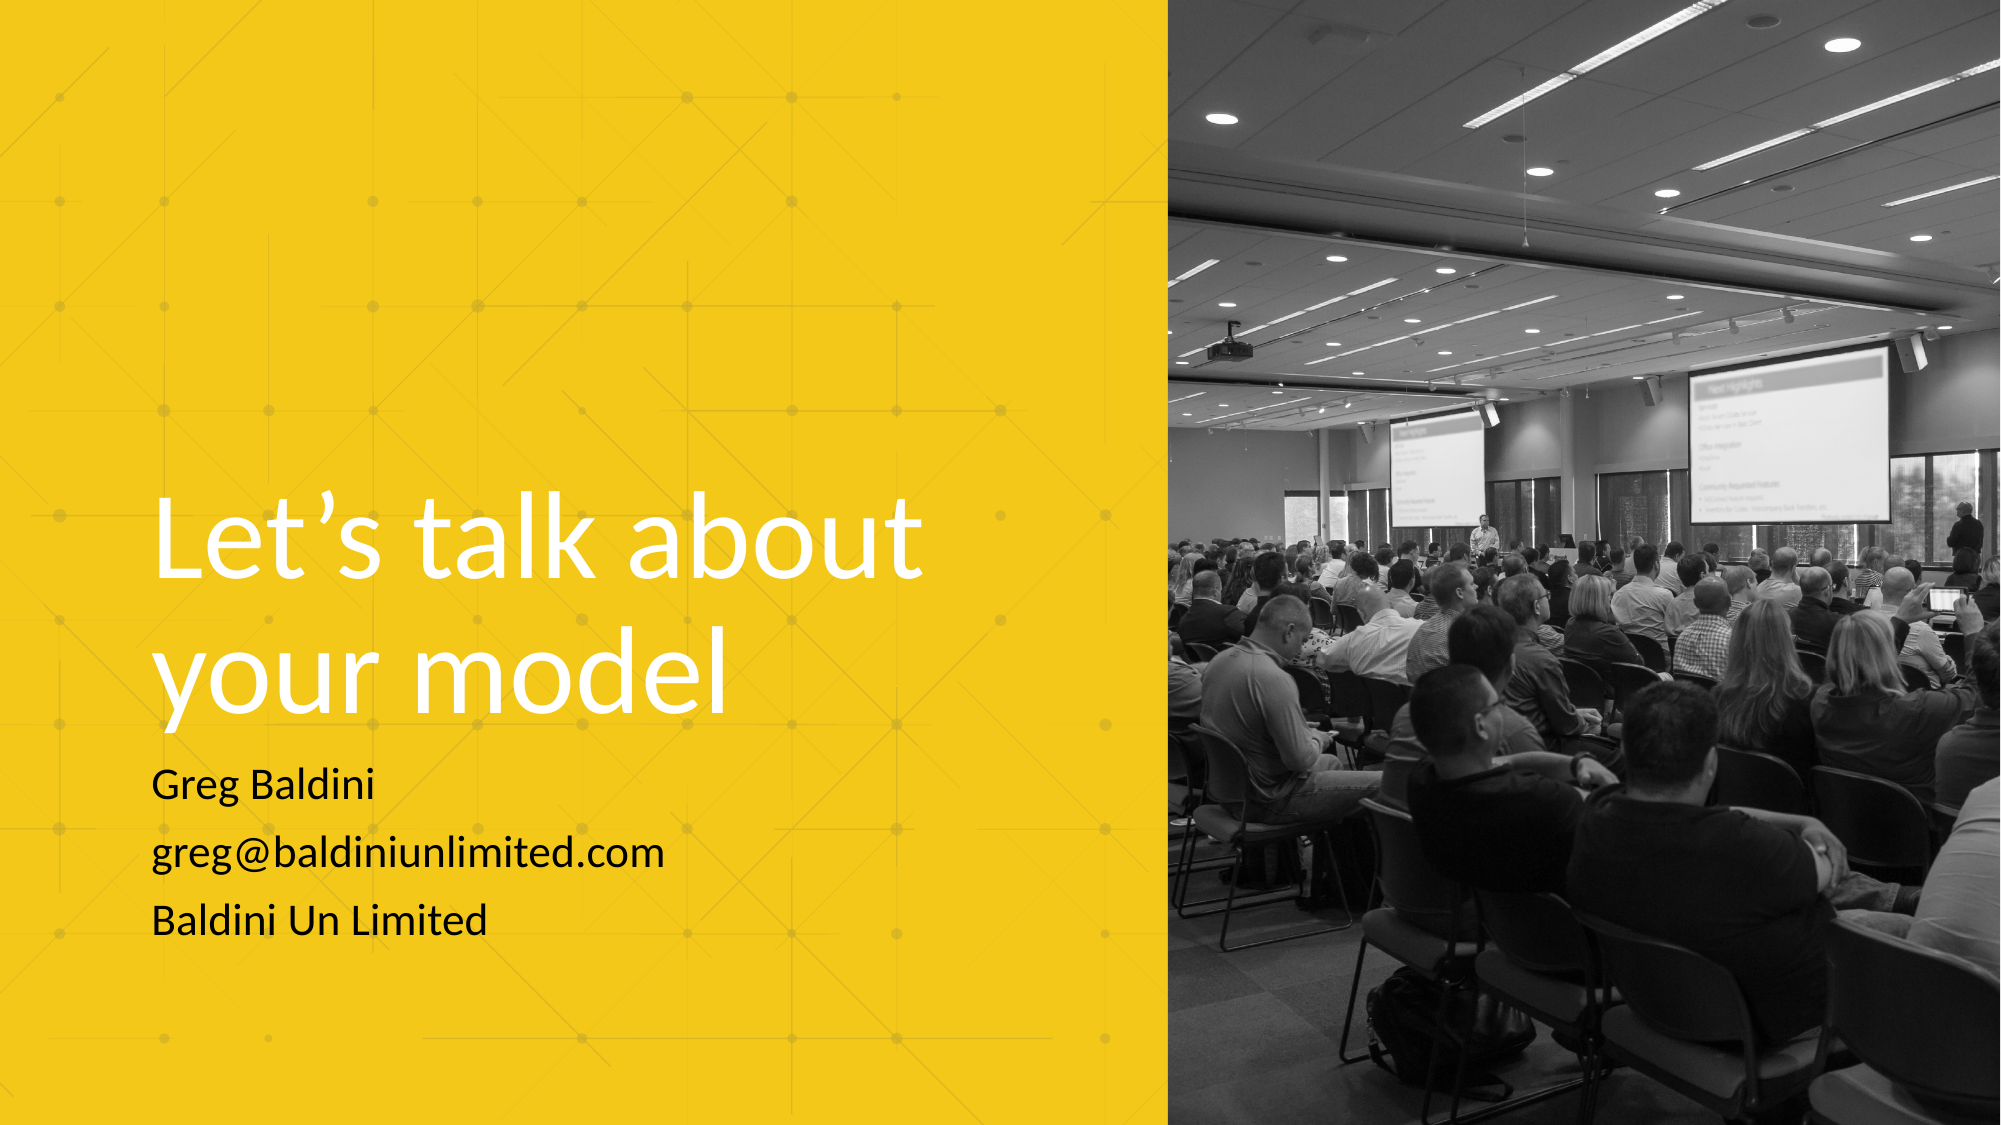

# Let’s talk about your model
Greg Baldini
greg@baldiniunlimited.com
Baldini Un Limited